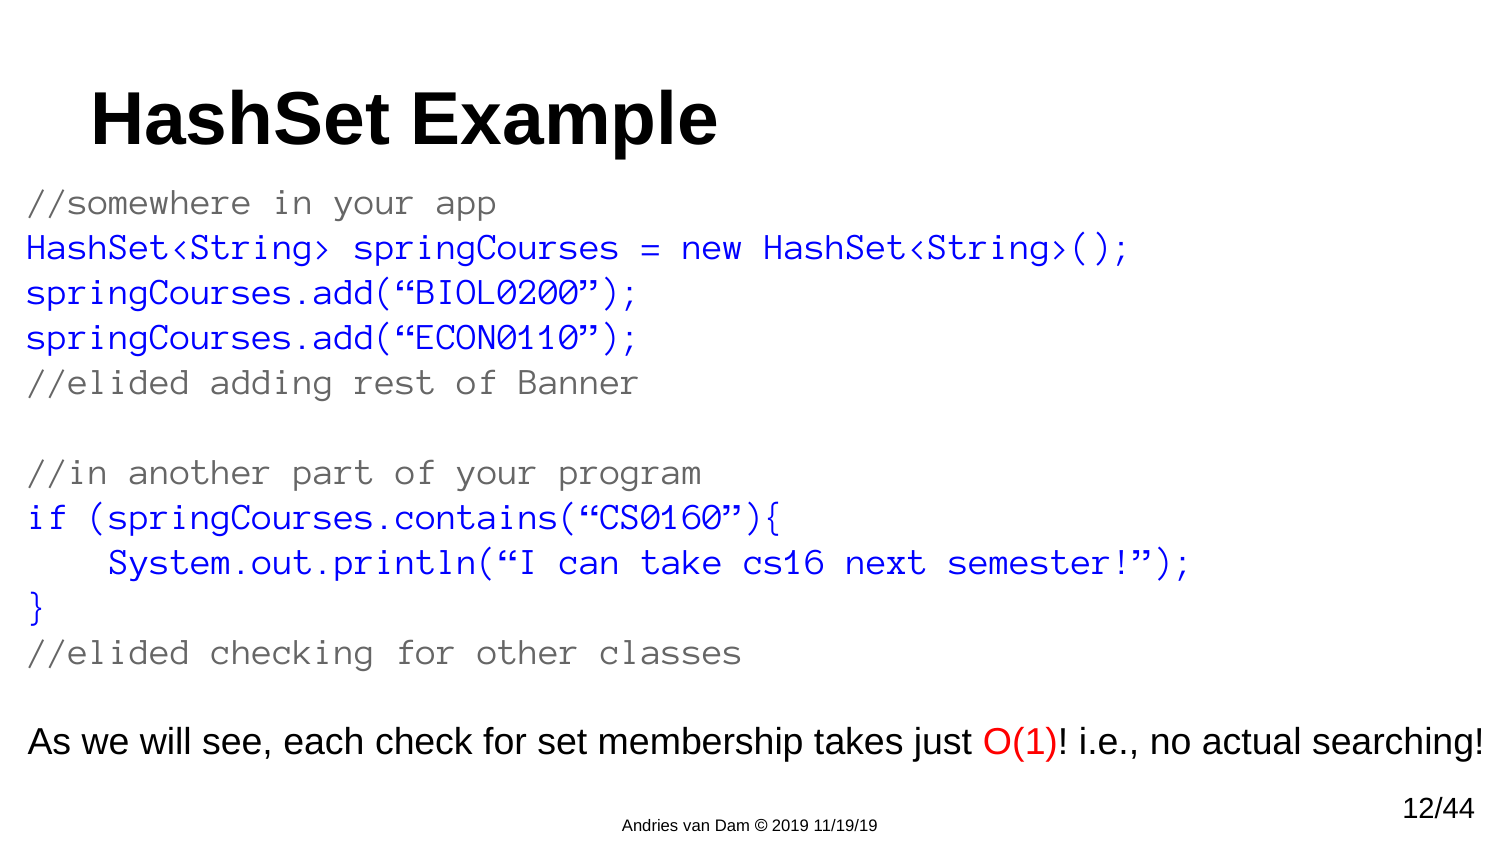

# HashSet Example
//somewhere in your app
HashSet<String> springCourses = new HashSet<String>();
springCourses.add(“BIOL0200”);
springCourses.add(“ECON0110”);
//elided adding rest of Banner

//in another part of your program
if (springCourses.contains(“CS0160”){
    System.out.println(“I can take cs16 next semester!”);
}
//elided checking for other classes

As we will see, each check for set membership takes just O(1)! i.e., no actual searching!